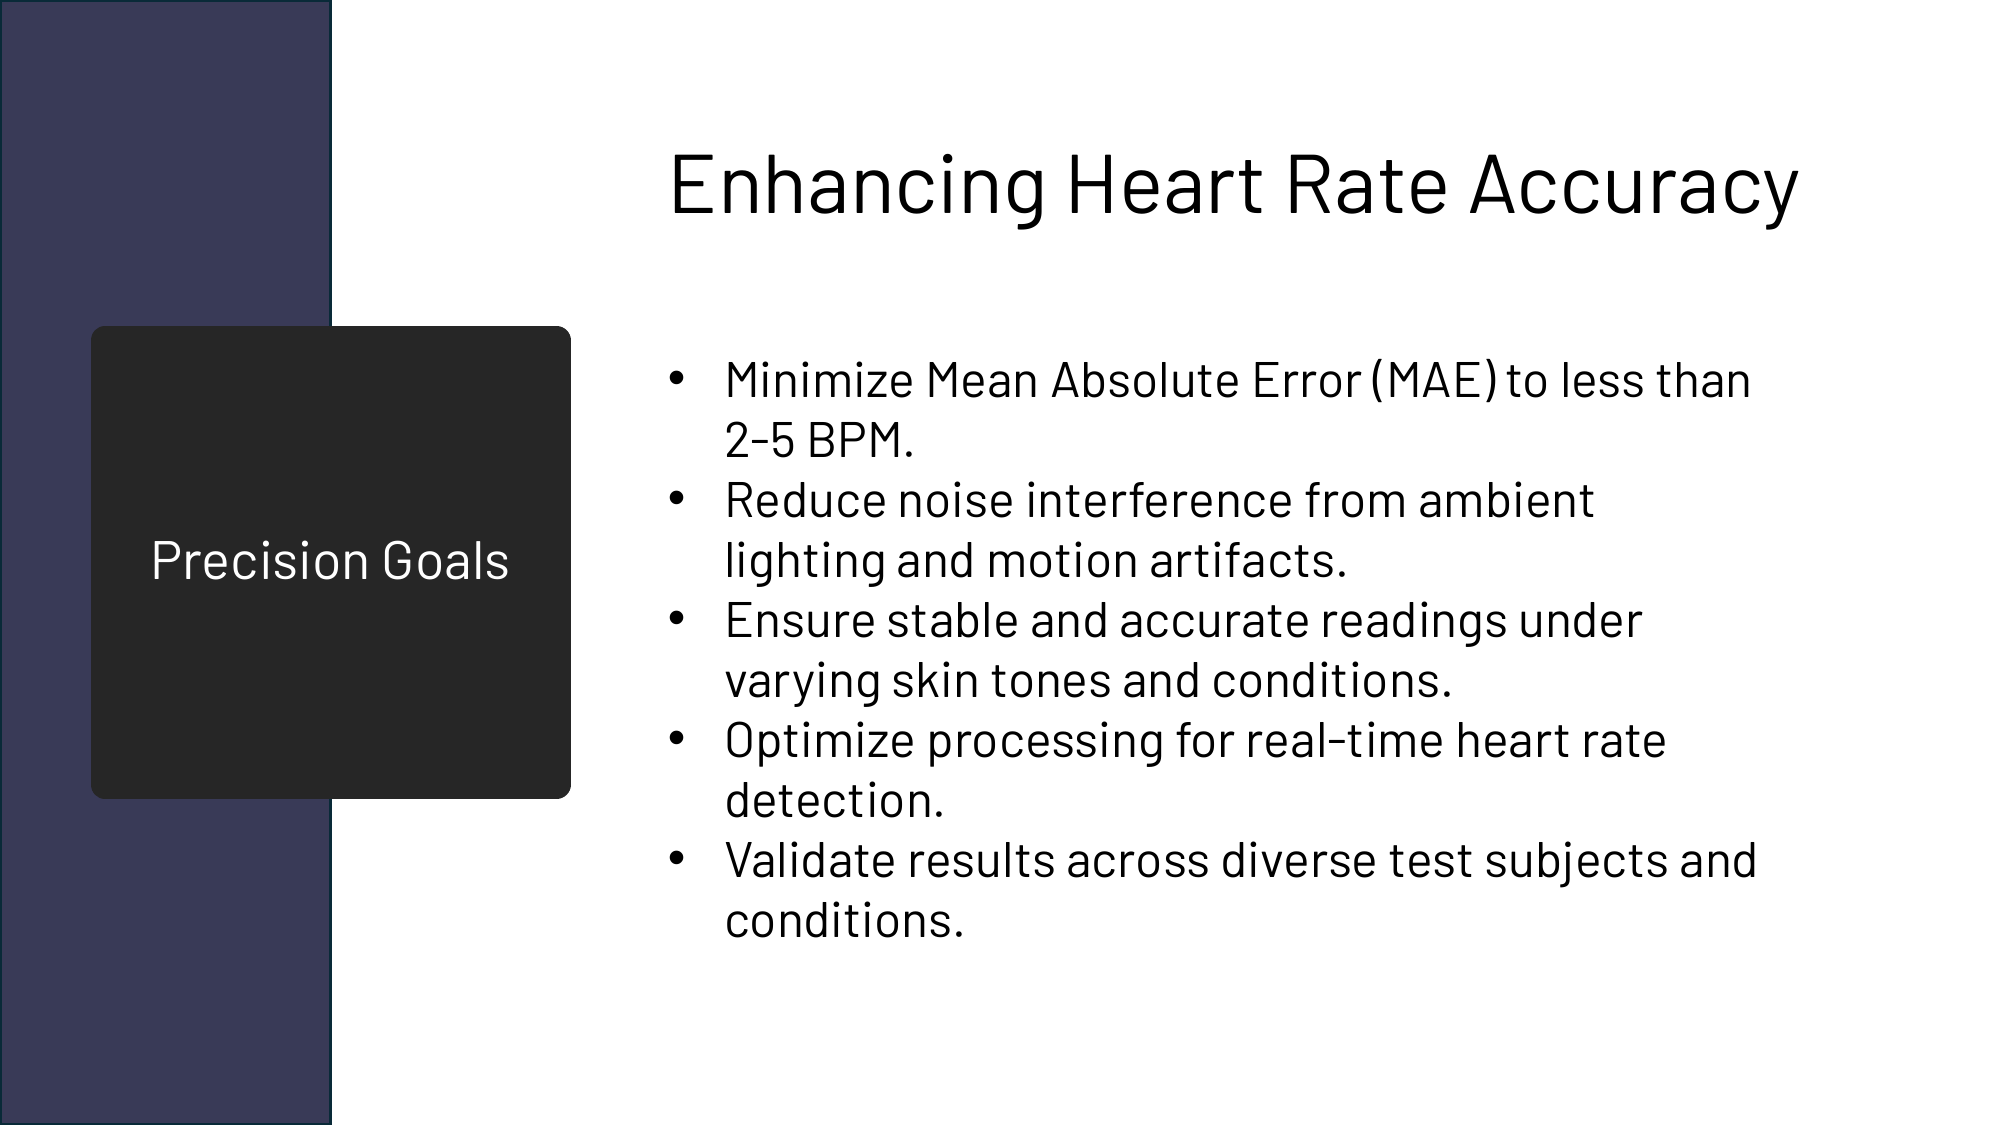

Enhancing Heart Rate Accuracy
# Precision Goals
Minimize Mean Absolute Error (MAE) to less than 2-5 BPM.
Reduce noise interference from ambient lighting and motion artifacts.
Ensure stable and accurate readings under varying skin tones and conditions.
Optimize processing for real-time heart rate detection.
Validate results across diverse test subjects and conditions.